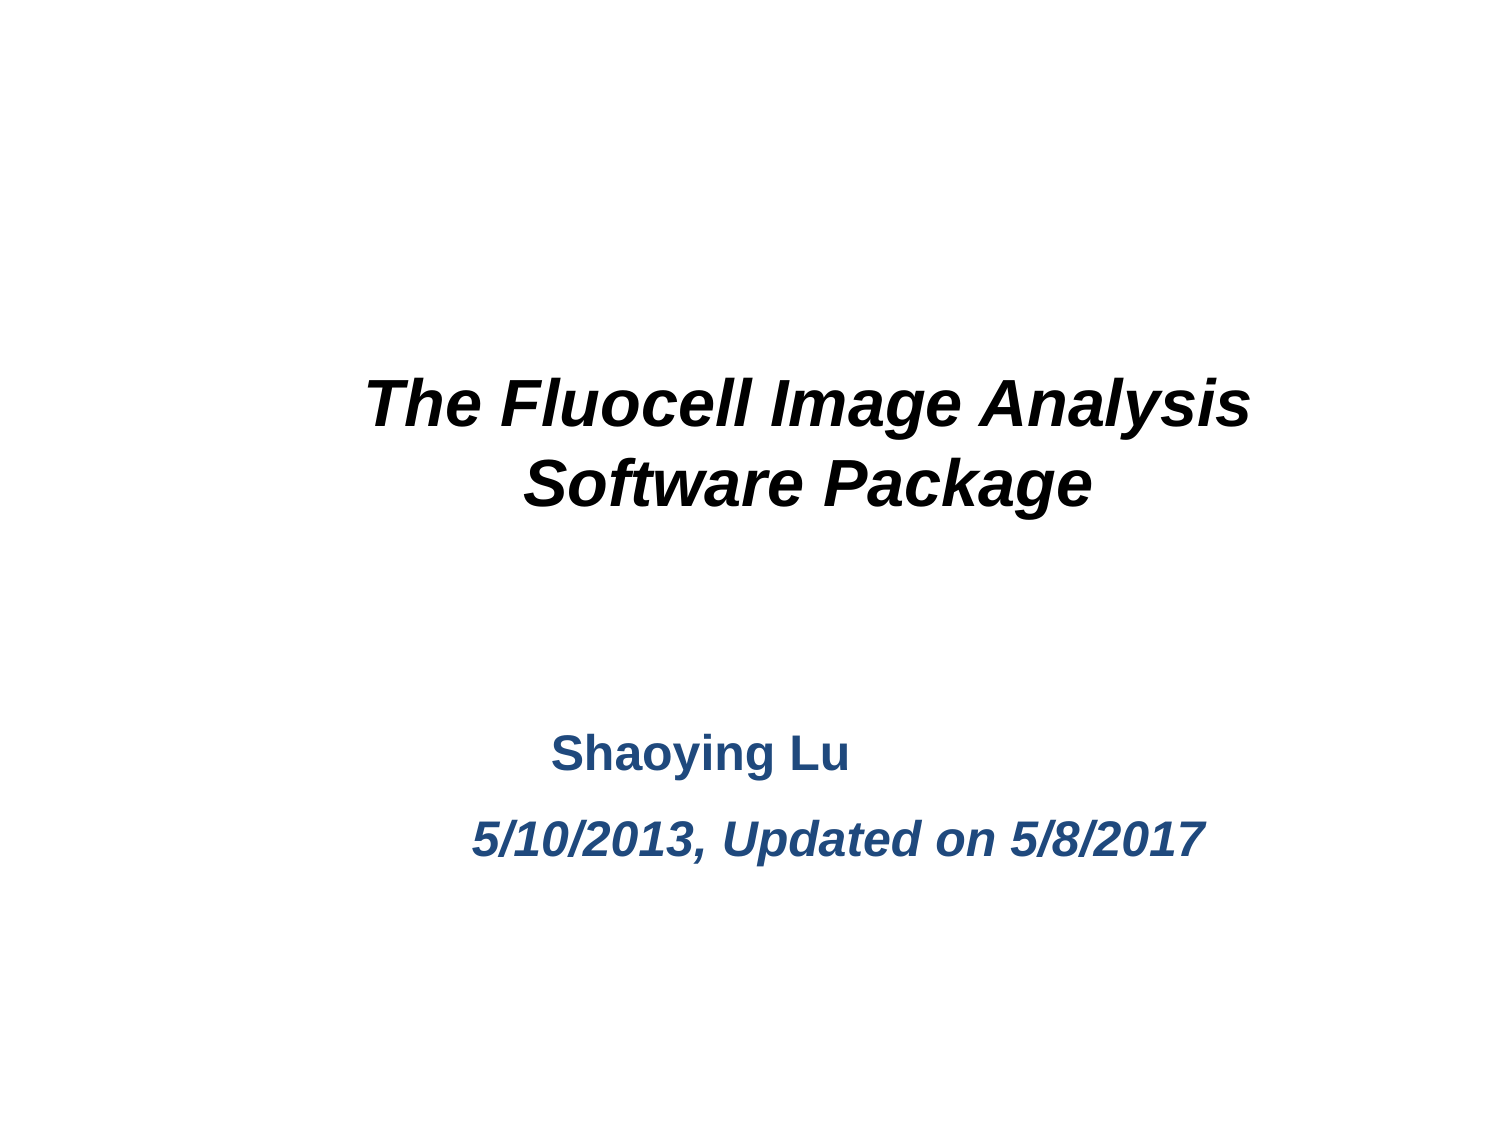

# The Fluocell Image Analysis Software Package
Shaoying Lu
5/10/2013, Updated on 5/8/2017